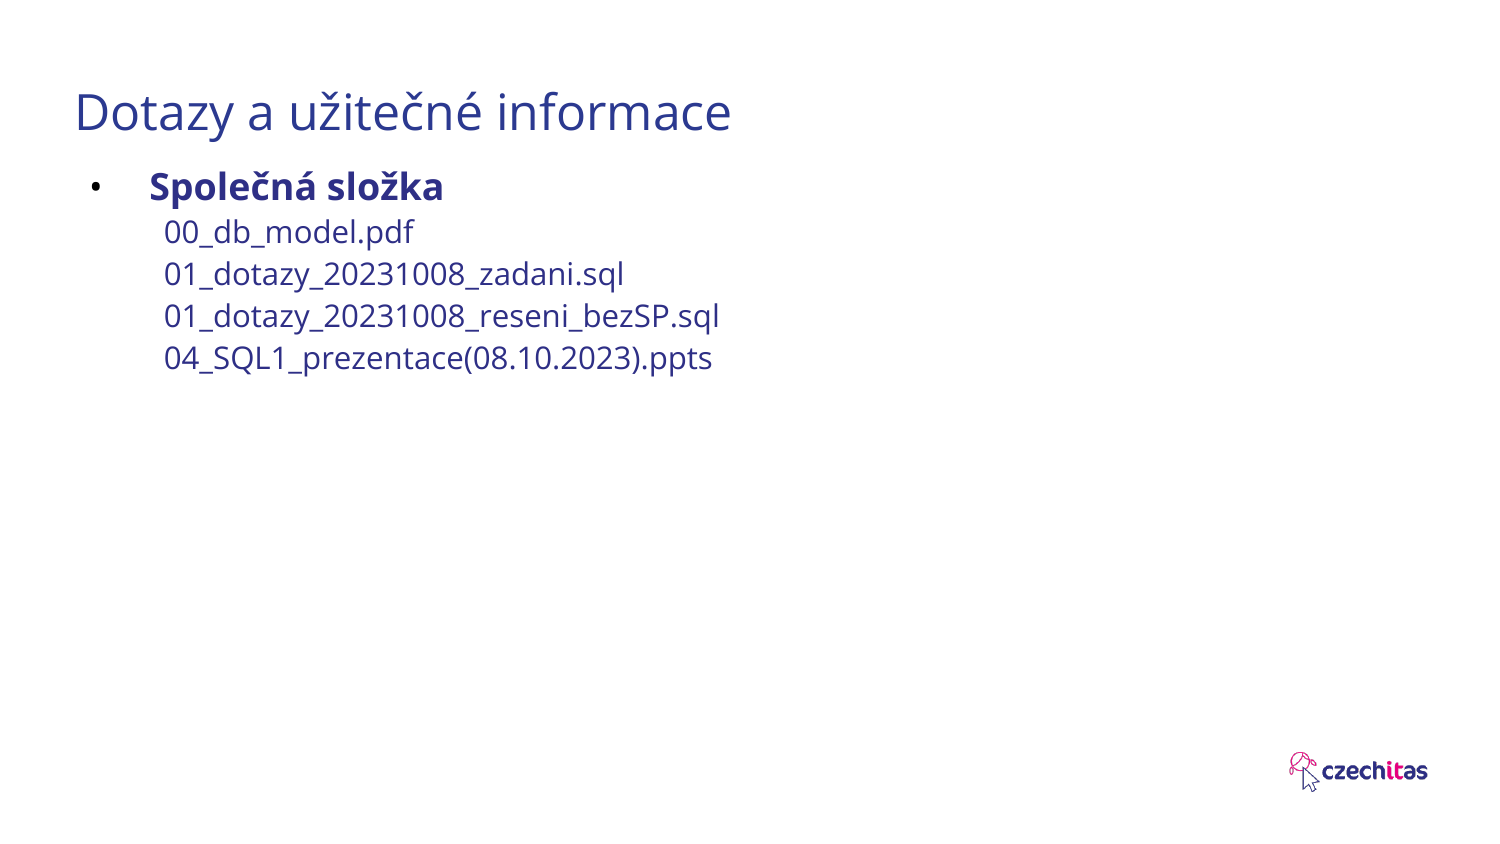

# Dotazy a užitečné informace
Společná složka
00_db_model.pdf
01_dotazy_20231008_zadani.sql
01_dotazy_20231008_reseni_bezSP.sql
04_SQL1_prezentace(08.10.2023).ppts